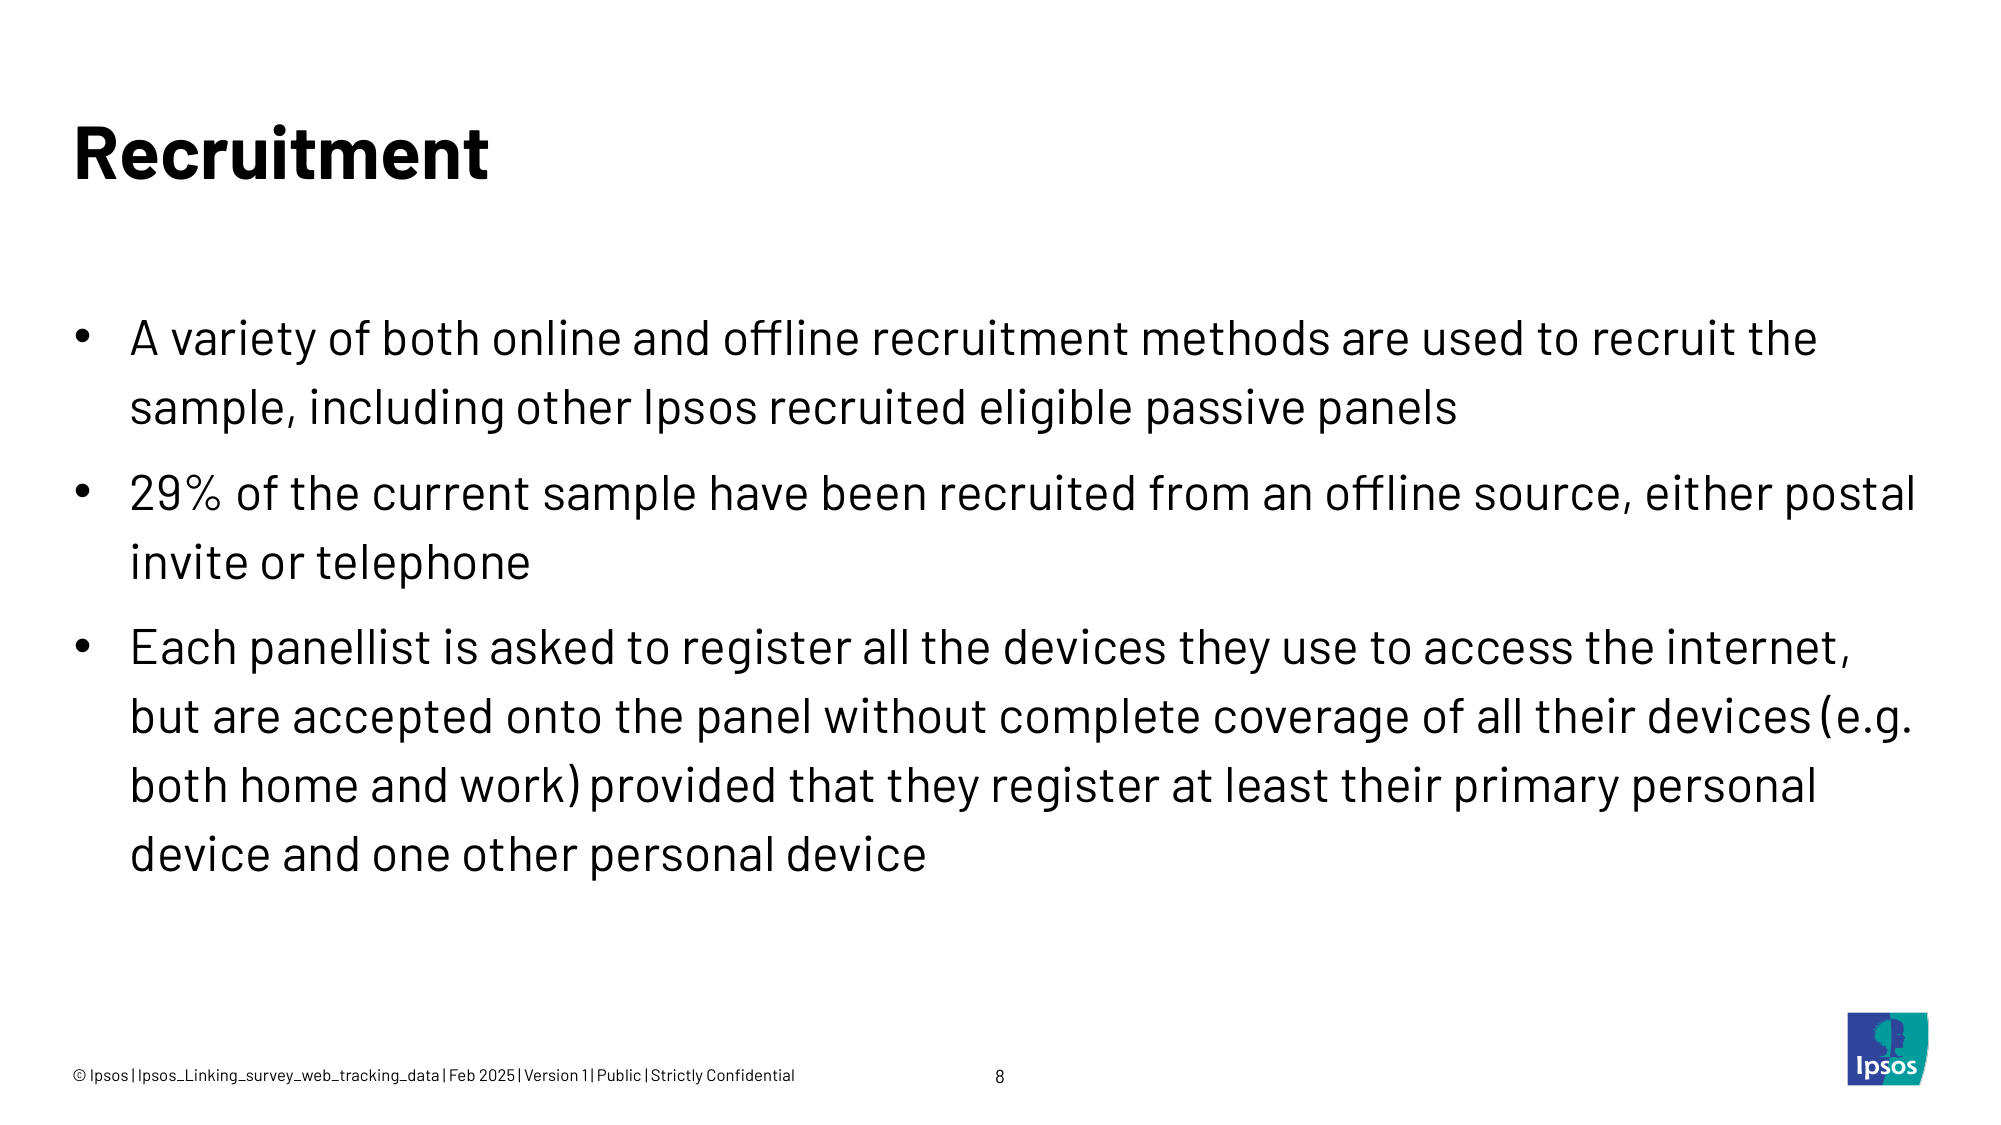

# Recruitment
A variety of both online and offline recruitment methods are used to recruit the sample, including other Ipsos recruited eligible passive panels
29% of the current sample have been recruited from an offline source, either postal invite or telephone
Each panellist is asked to register all the devices they use to access the internet, but are accepted onto the panel without complete coverage of all their devices (e.g. both home and work) provided that they register at least their primary personal device and one other personal device